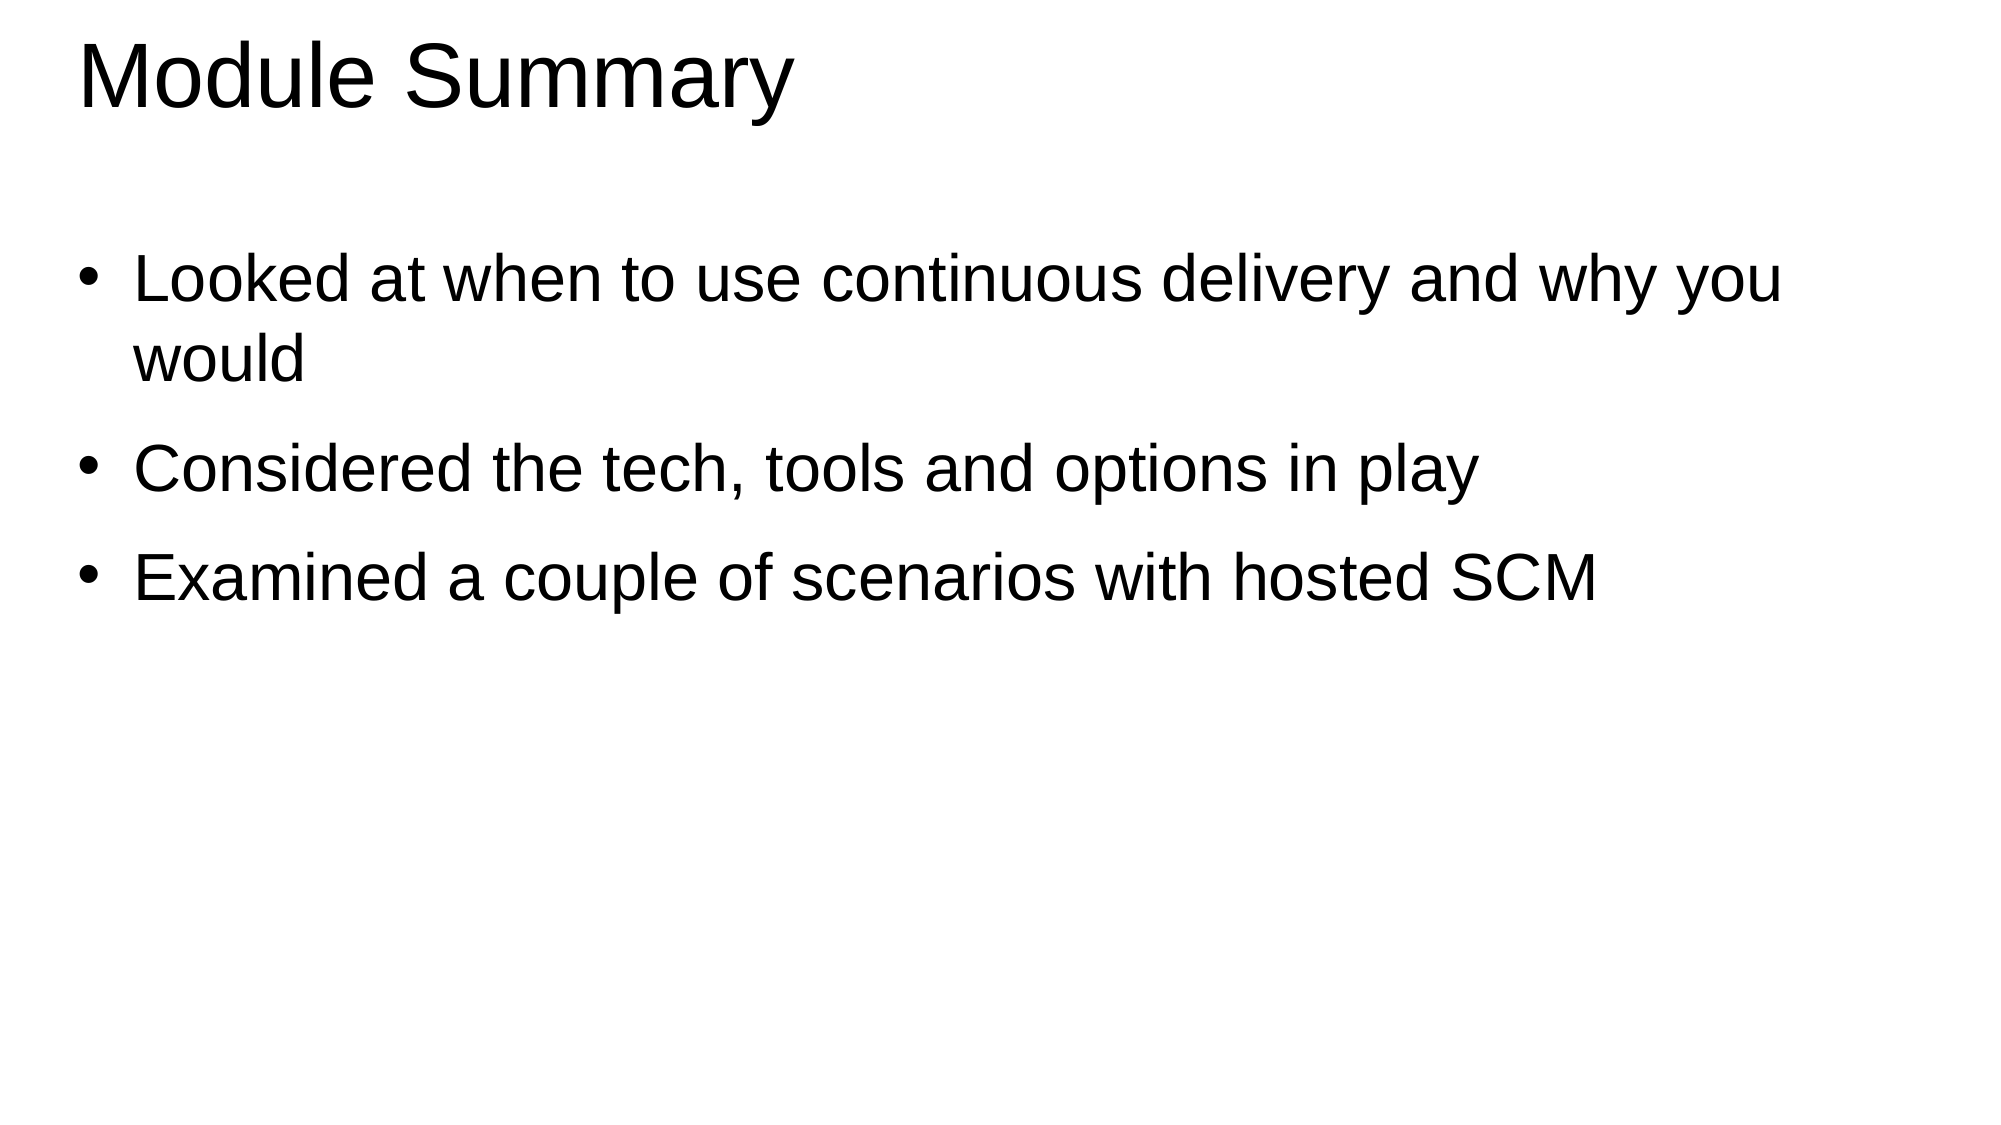

# Module Summary
Looked at when to use continuous delivery and why you would
Considered the tech, tools and options in play
Examined a couple of scenarios with hosted SCM